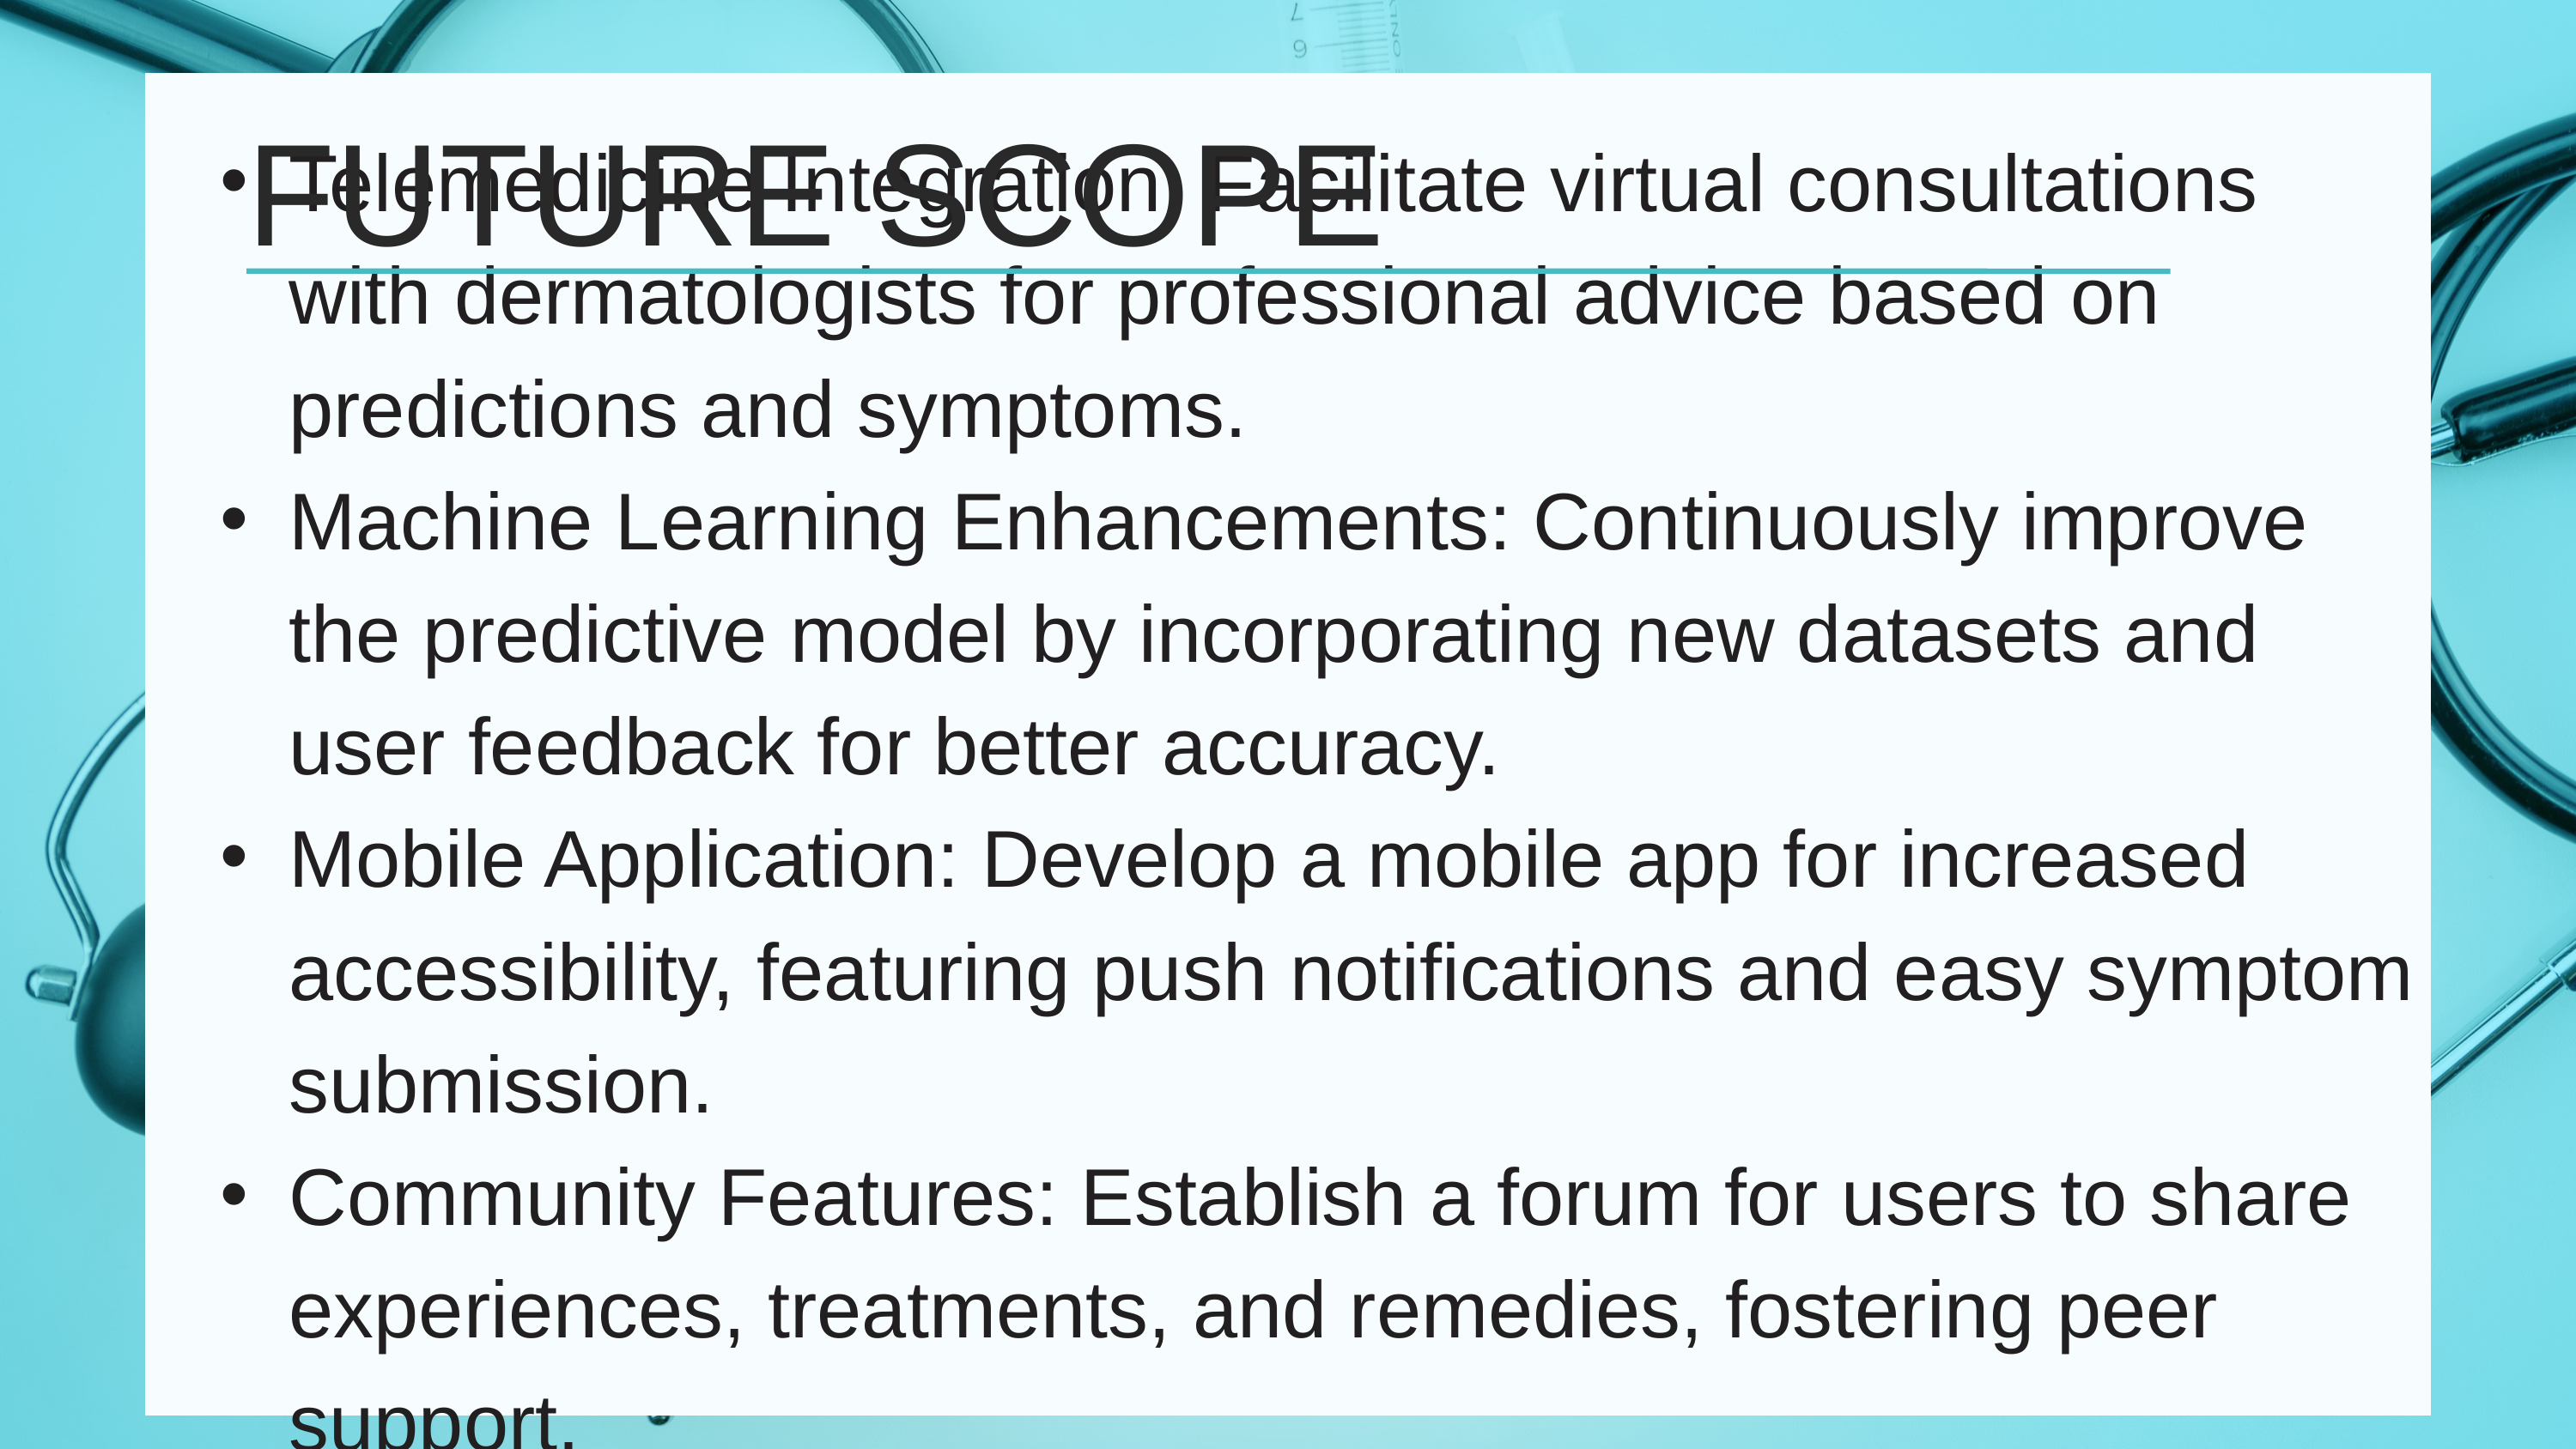

Telemedicine Integration: Facilitate virtual consultations with dermatologists for professional advice based on predictions and symptoms.
Machine Learning Enhancements: Continuously improve the predictive model by incorporating new datasets and user feedback for better accuracy.
Mobile Application: Develop a mobile app for increased accessibility, featuring push notifications and easy symptom submission.
Community Features: Establish a forum for users to share experiences, treatments, and remedies, fostering peer support.

FUTURE SCOPE